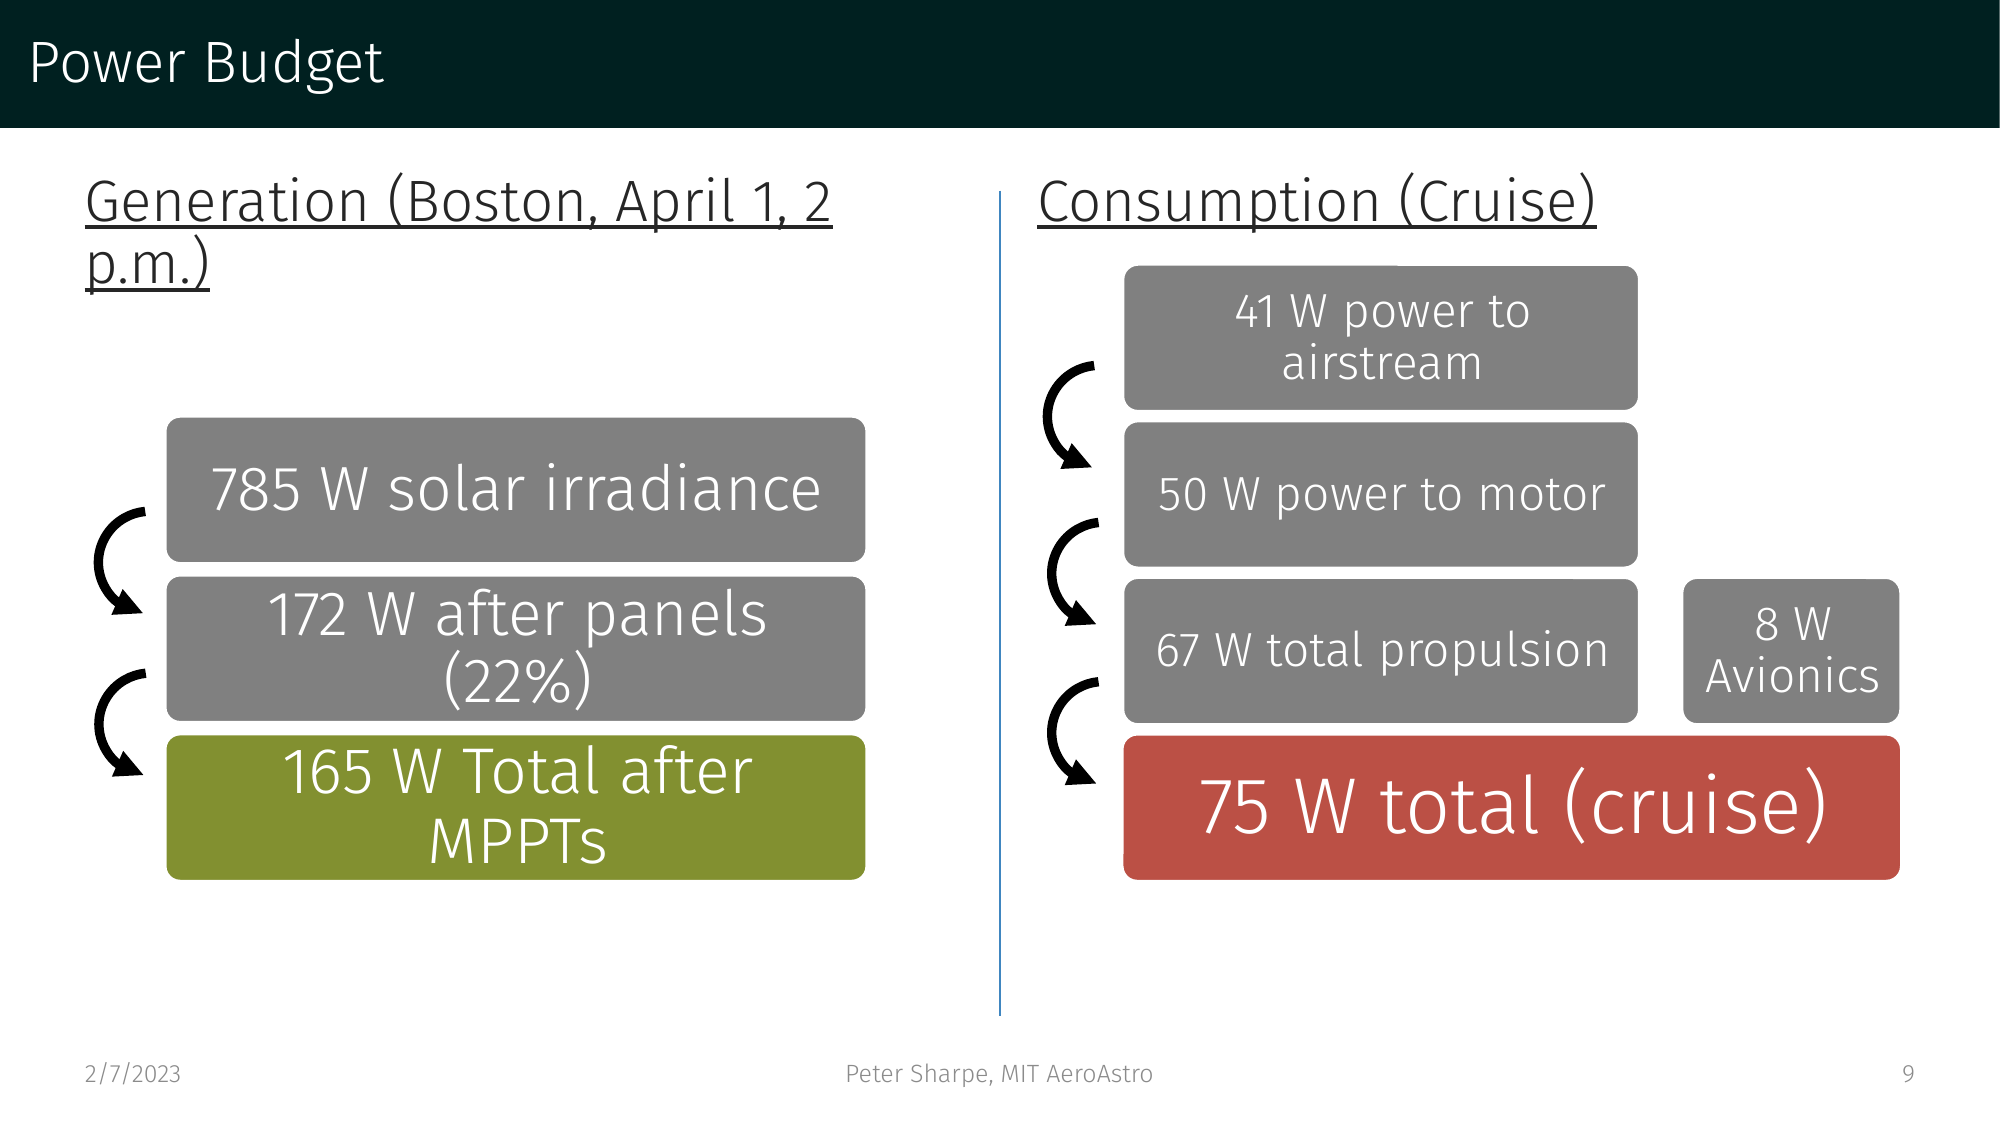

# Power Budget
Generation (Boston, April 1, 2 p.m.)
Consumption (Cruise)
75 W total (cruise)
67 W total propulsion
50 W power to motor
41 W power to airstream
8 W Avionics

165 W Total after MPPTs
172 W after panels (22%)
785 W solar irradiance

2/7/2023
9
Peter Sharpe, MIT AeroAstro